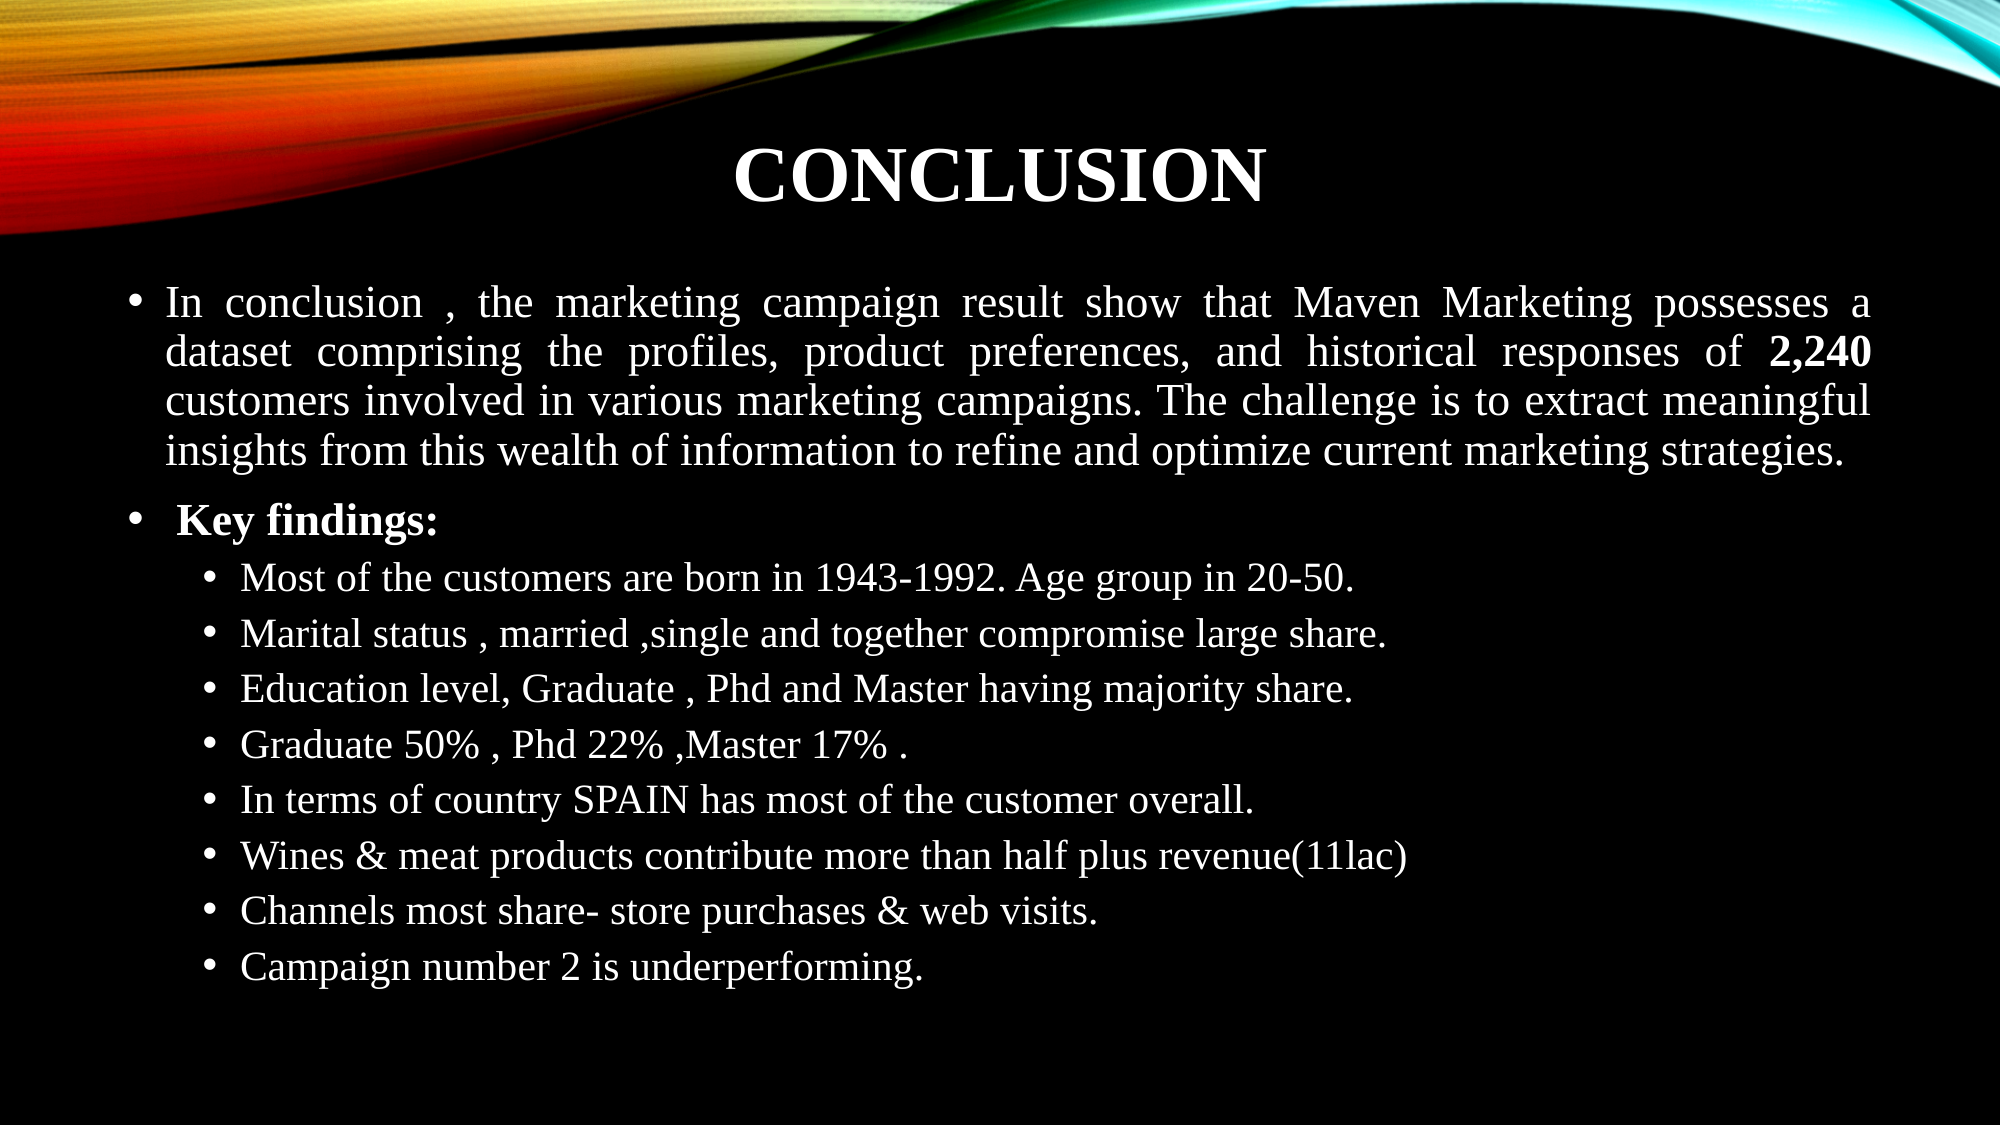

# CONCLUSION
In conclusion , the marketing campaign result show that Maven Marketing possesses a dataset comprising the profiles, product preferences, and historical responses of 2,240 customers involved in various marketing campaigns. The challenge is to extract meaningful insights from this wealth of information to refine and optimize current marketing strategies.
 Key findings:
Most of the customers are born in 1943-1992. Age group in 20-50.
Marital status , married ,single and together compromise large share.
Education level, Graduate , Phd and Master having majority share.
Graduate 50% , Phd 22% ,Master 17% .
In terms of country SPAIN has most of the customer overall.
Wines & meat products contribute more than half plus revenue(11lac)
Channels most share- store purchases & web visits.
Campaign number 2 is underperforming.